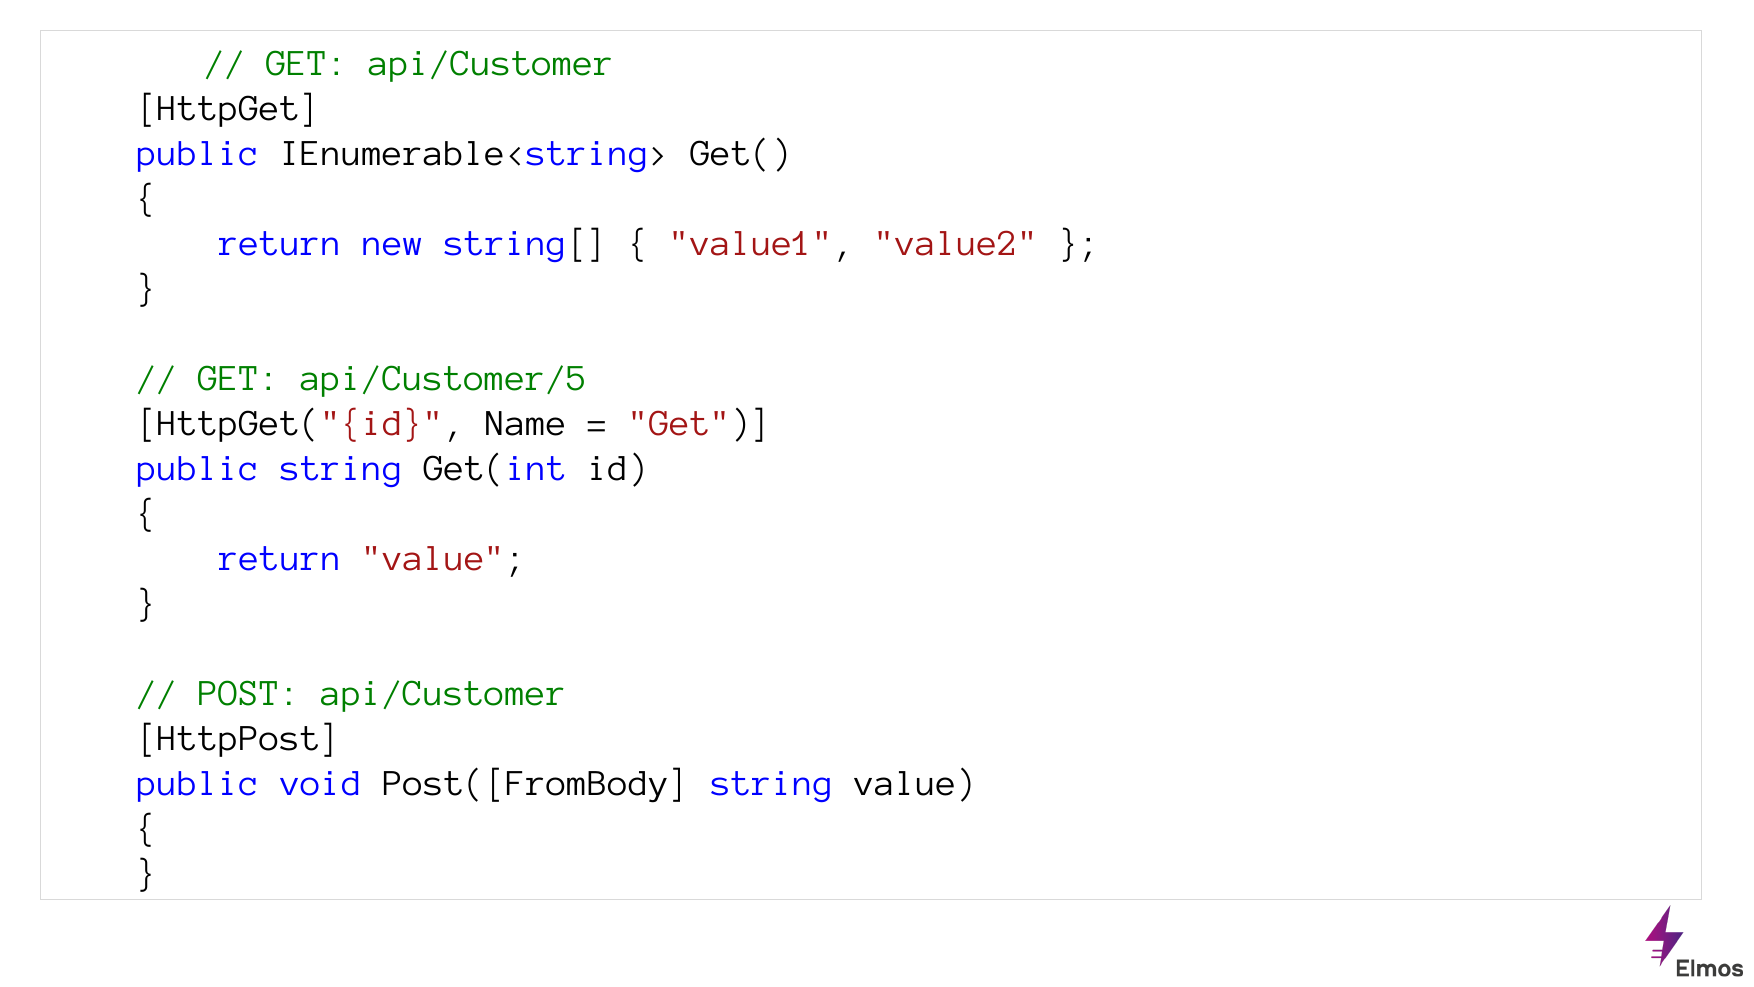

// GET: api/Customer
    [HttpGet]
    public IEnumerable<string> Get()
    {
        return new string[] { "value1", "value2" };
    }

    // GET: api/Customer/5
    [HttpGet("{id}", Name = "Get")]
    public string Get(int id)
    {
        return "value";
    }

    // POST: api/Customer
    [HttpPost]
    public void Post([FromBody] string value)
    {
    }